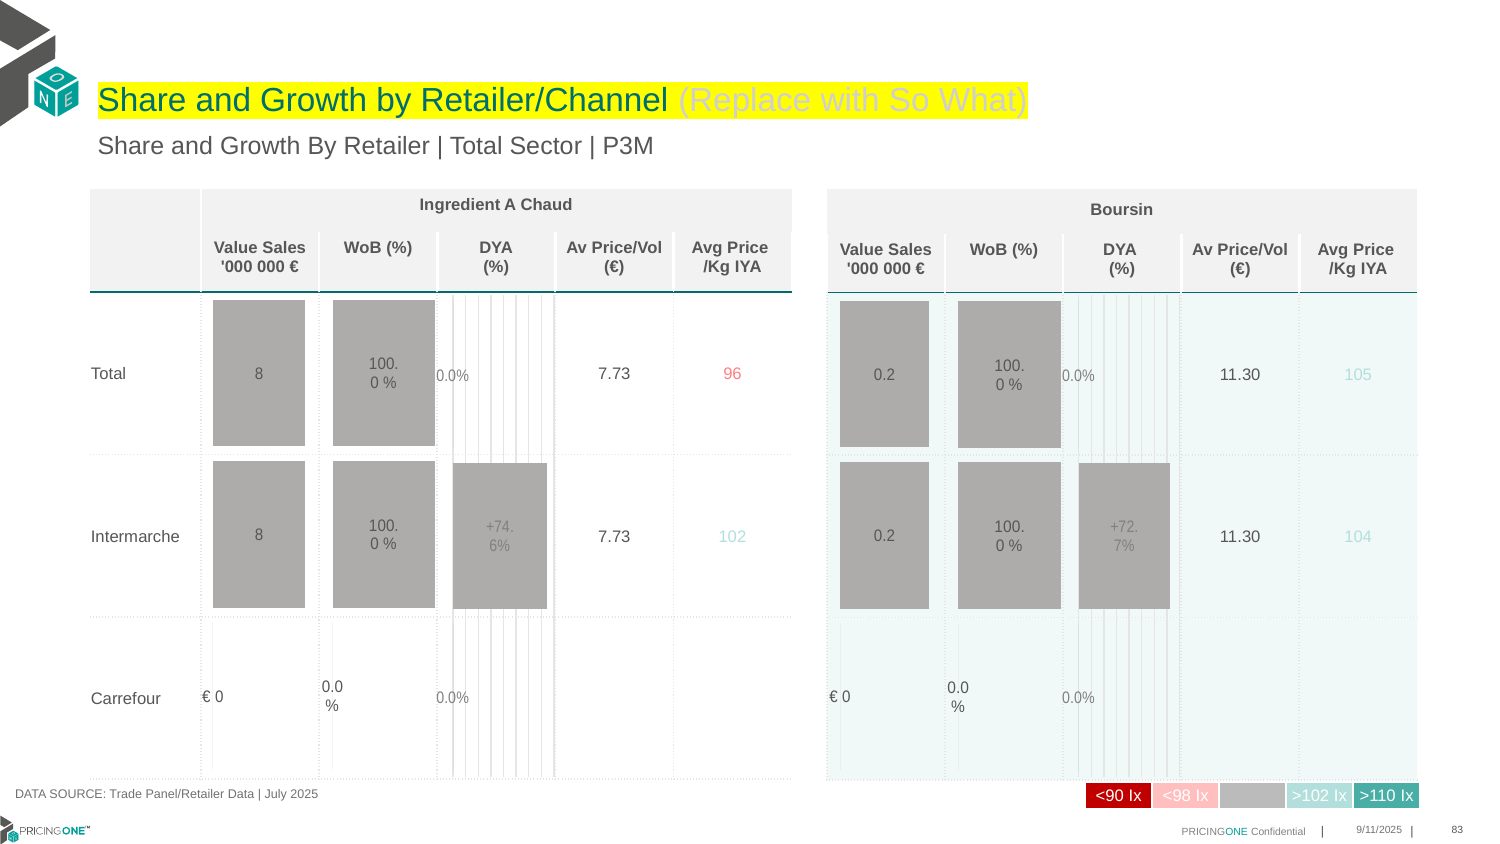

# Share and Growth by Retailer/Channel (Replace with So What)
Share and Growth By Retailer | Total Sector | P3M
|  | Ingredient A Chaud | Total Category |  |  |  |
| --- | --- | --- | --- | --- | --- |
|  | Value Sales '000 000 € | WoB (%) | DYA (%) | Av Price/Vol (€) | Avg Price /Kg IYA |
| Total |  |  |  | 7.73 | 96 |
| Intermarche |  |  |  | 7.73 | 102 |
| Carrefour |  |  |  |  |  |
| Boursin | Client |  |  |  |
| --- | --- | --- | --- | --- |
| Value Sales '000 000 € | WoB (%) | DYA (%) | Av Price/Vol (€) | Avg Price /Kg IYA |
|  |  |  | 11.30 | 105 |
|  |  |  | 11.30 | 104 |
|  |  |  |  |  |

### Chart

| Category | Value Sales |
|---|---|
| Grand Total | 8127698.0 |
| Intermarche | 8127698.0 |
| Carrefour | 0.0 |

### Chart

| Category | Trade WoB % |
|---|---|
| Grand Total | 1.0 |
| Intermarche | 1.0 |
| Carrefour | 0.0 |

### Chart

| Category | Value Sales |
|---|---|
| Grand Total | 173579.0 |
| Intermarche | 173579.0 |
| Carrefour | 0.0 |

### Chart

| Category | Trade WoB % |
|---|---|
| Grand Total | 1.0 |
| Intermarche | 1.0 |
| Carrefour | 0.0 |

### Chart

| Category | Trade WoB % DYA |
|---|---|
| Grand Total | 0.0 |
| Intermarche | 0.7457 |
| Carrefour | 0.0 |

### Chart

| Category | Trade WoB % DYA |
|---|---|
| Grand Total | 0.0 |
| Intermarche | 0.7268 |
| Carrefour | 0.0 |
DATA SOURCE: Trade Panel/Retailer Data | July 2025
| <90 Ix | <98 Ix |  | >102 Ix | >110 Ix |
| --- | --- | --- | --- | --- |

9/11/2025
83